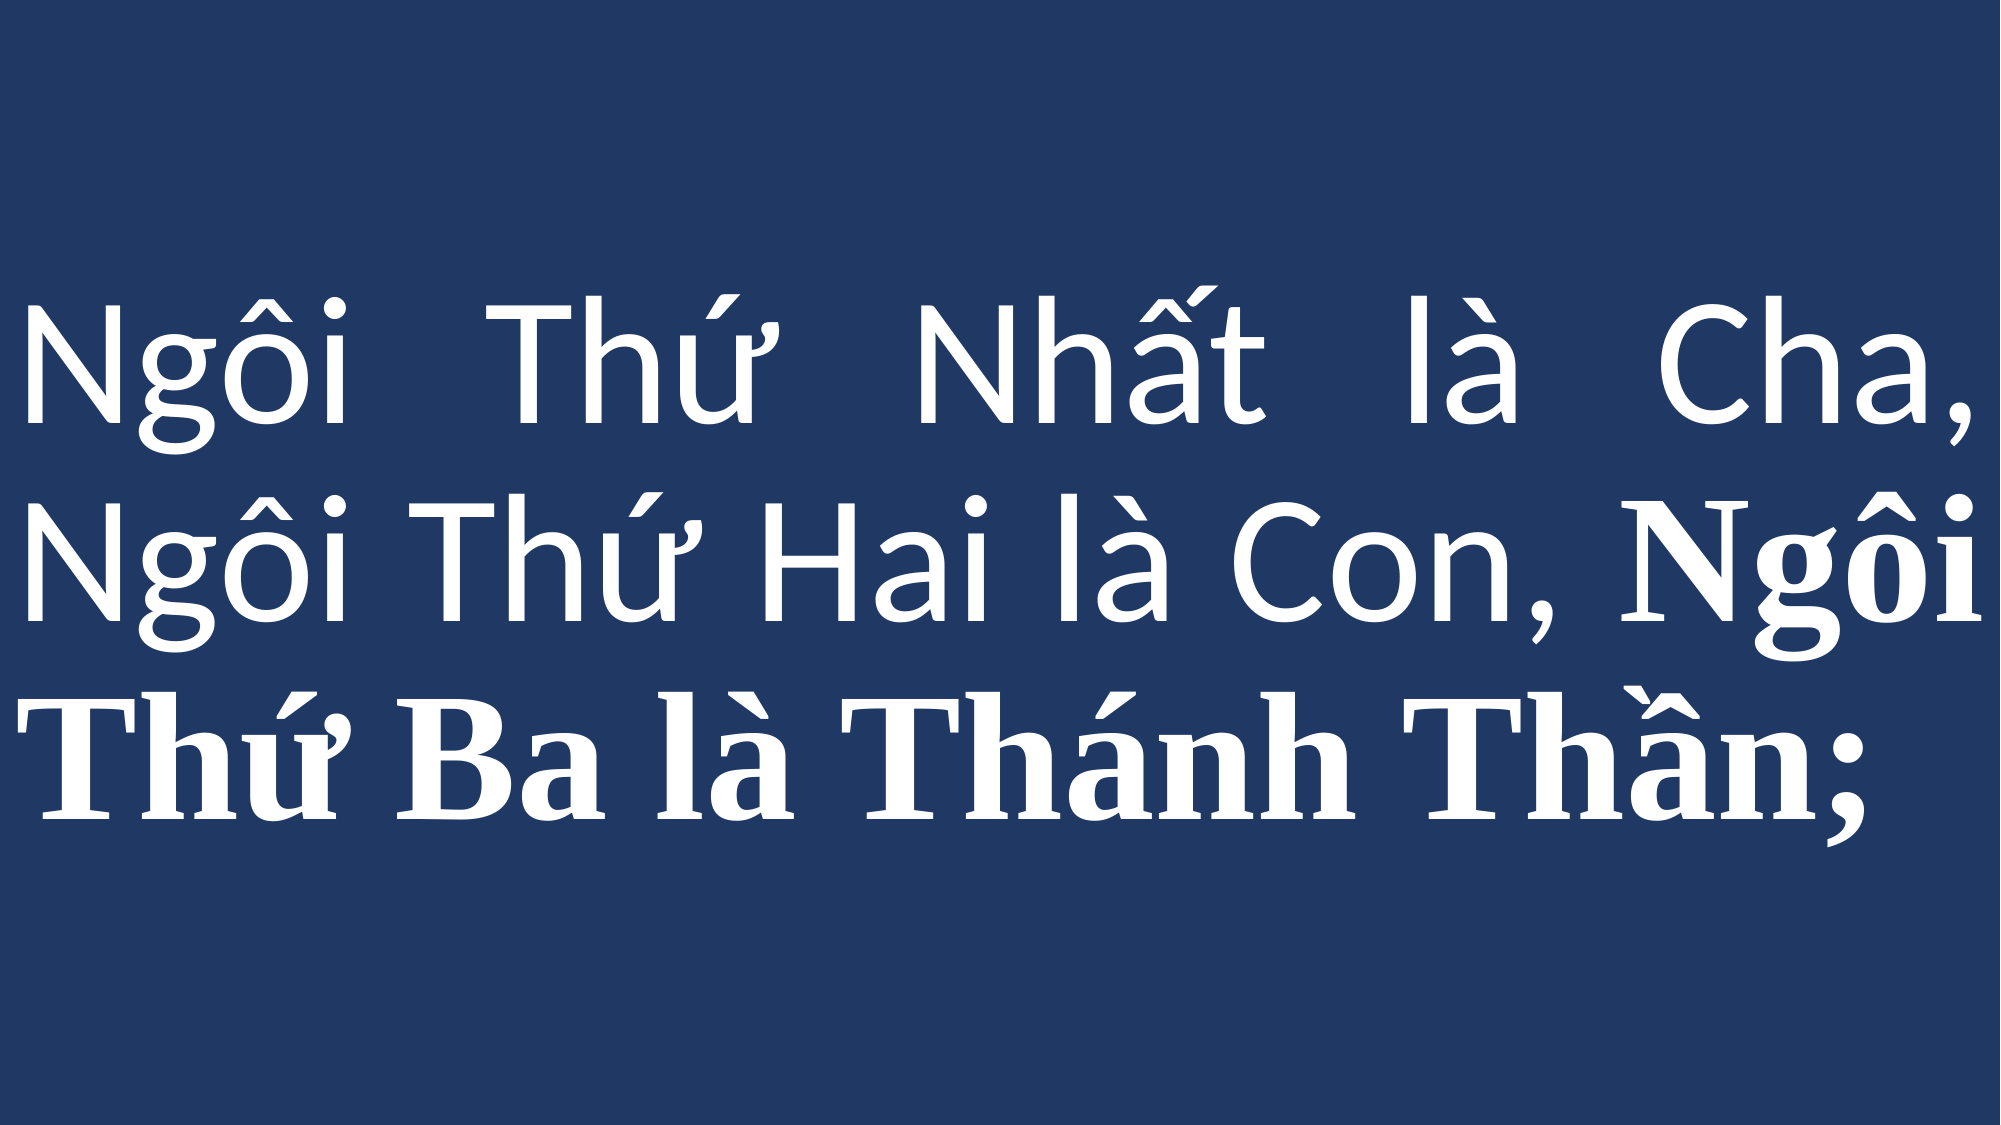

# Ngôi Thứ Nhất là Cha, Ngôi Thứ Hai là Con, Ngôi Thứ Ba là Thánh Thần;